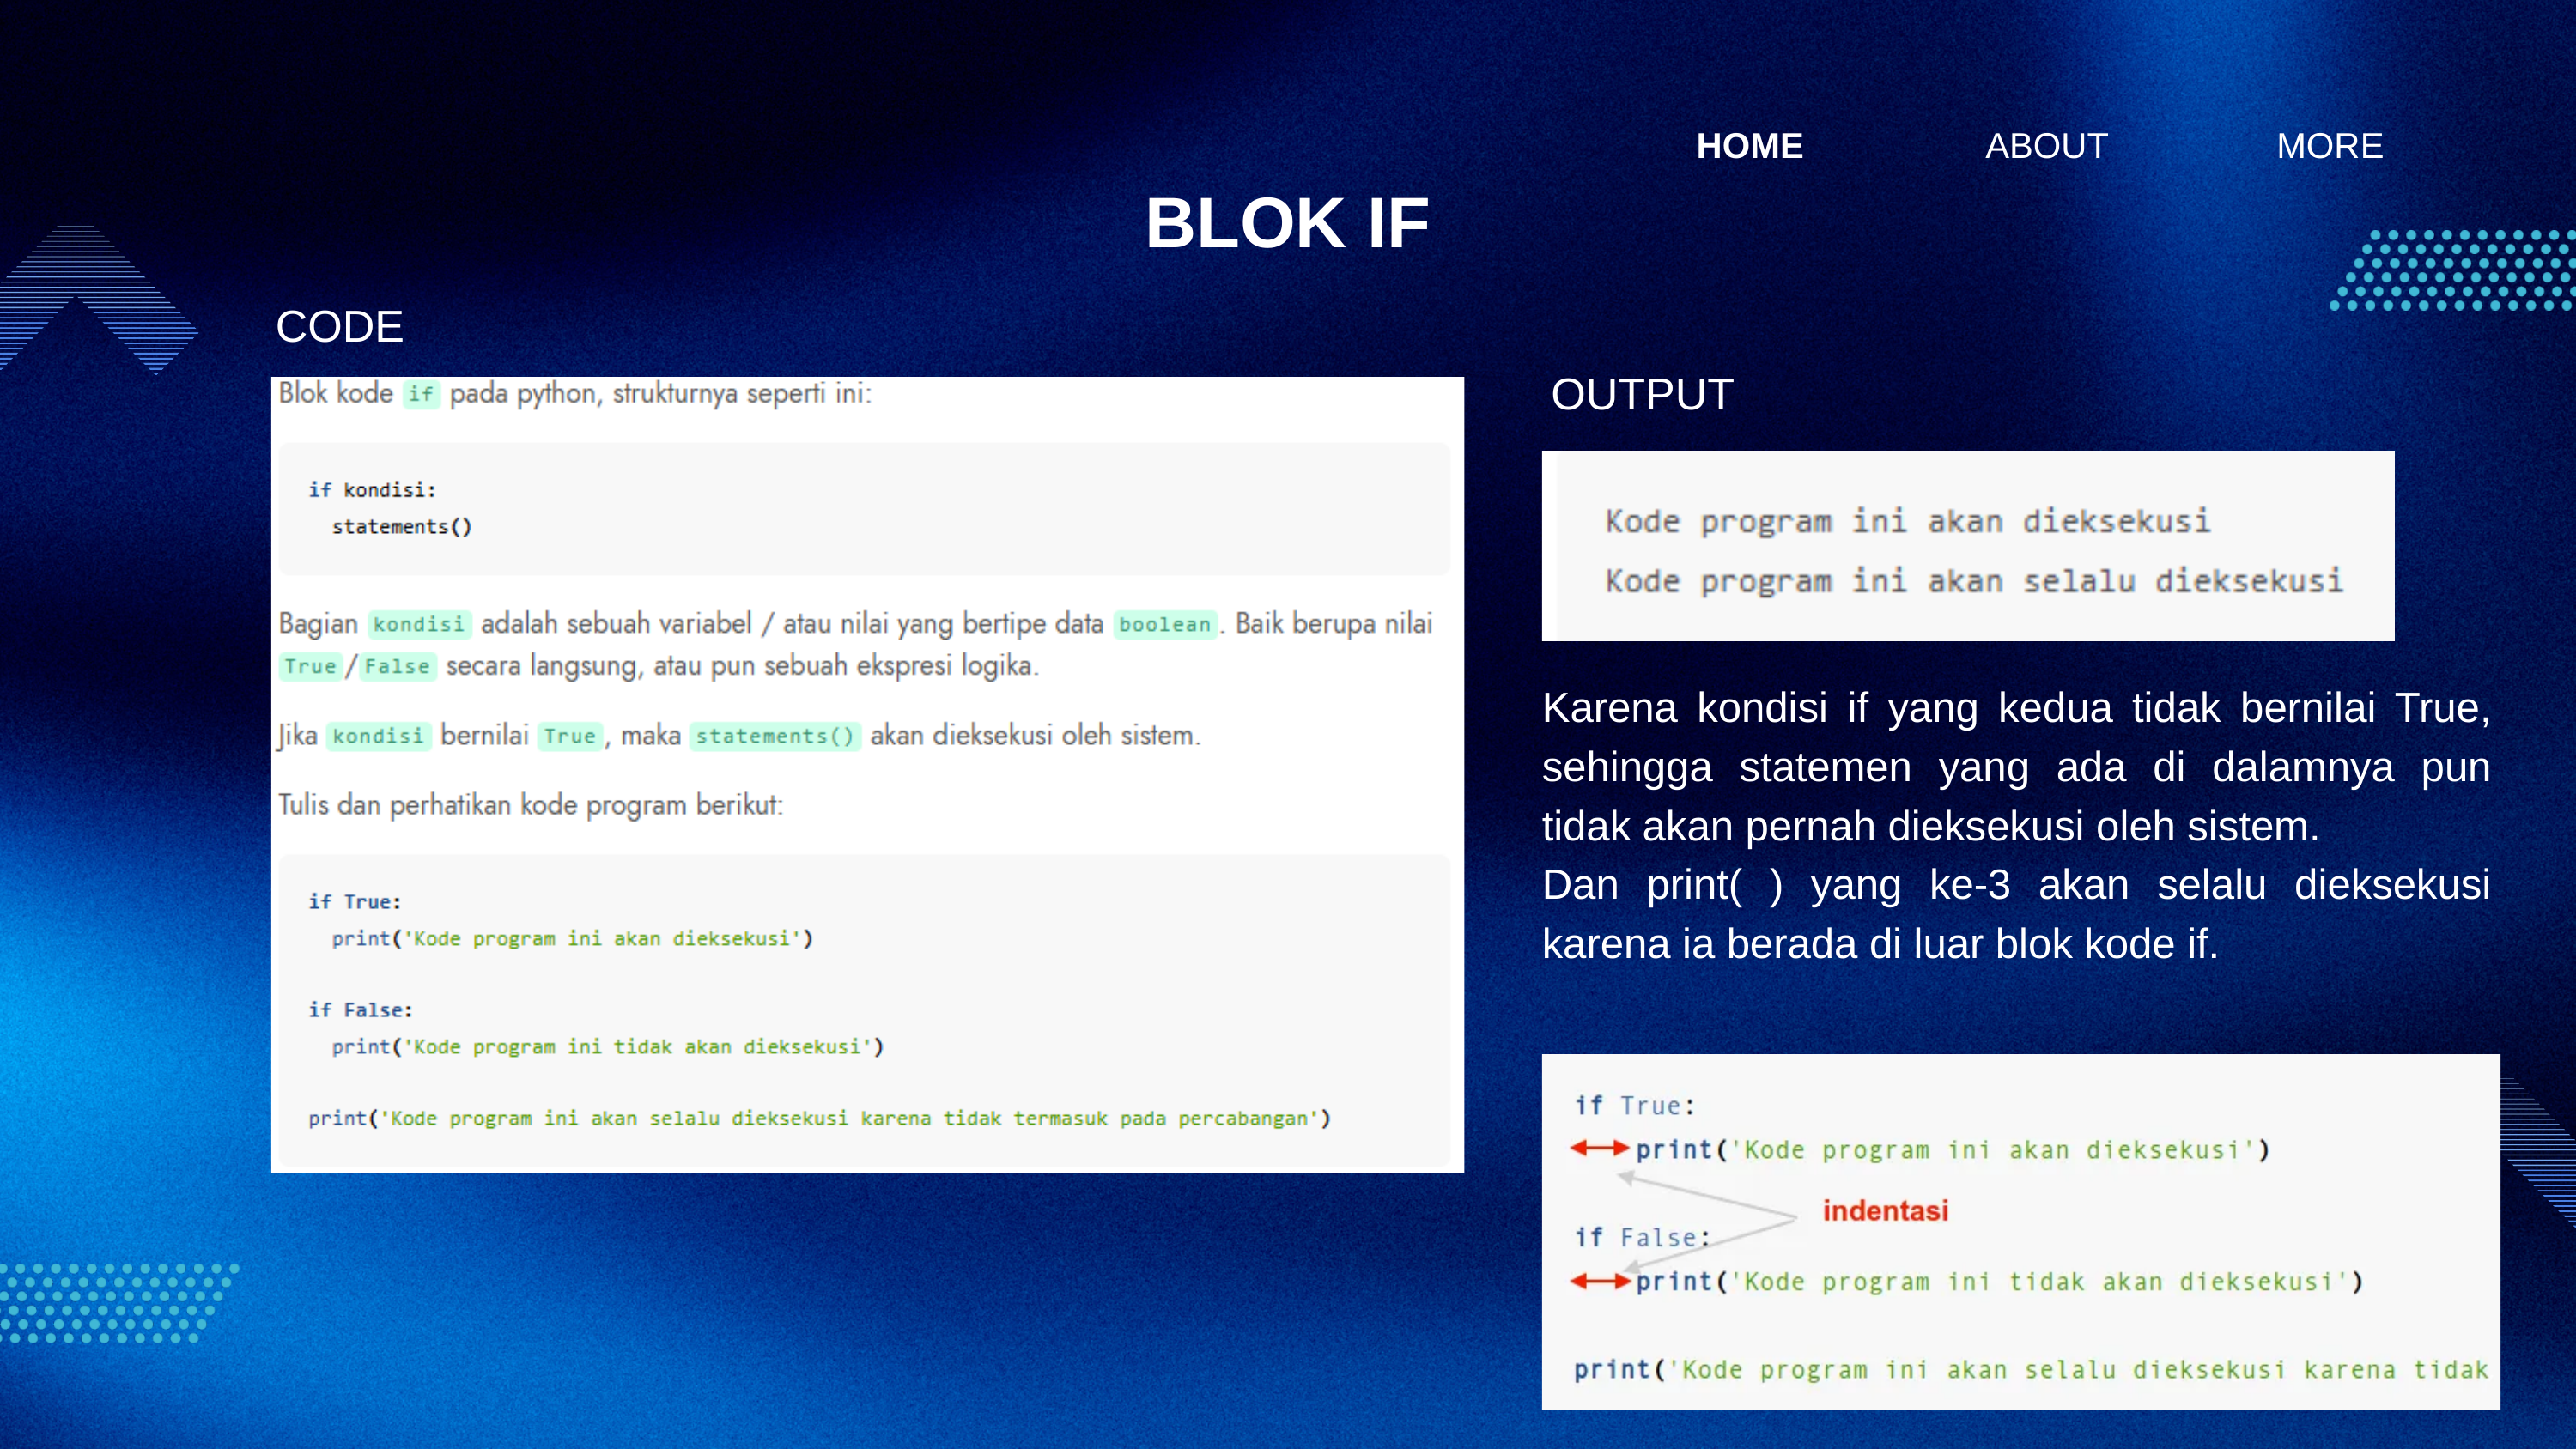

HOME
ABOUT
MORE
BLOK IF

CODE
OUTPUT

Karena kondisi if yang kedua tidak bernilai True, sehingga statemen yang ada di dalamnya pun tidak akan pernah dieksekusi oleh sistem.
Dan print( ) yang ke-3 akan selalu dieksekusi karena ia berada di luar blok kode if.